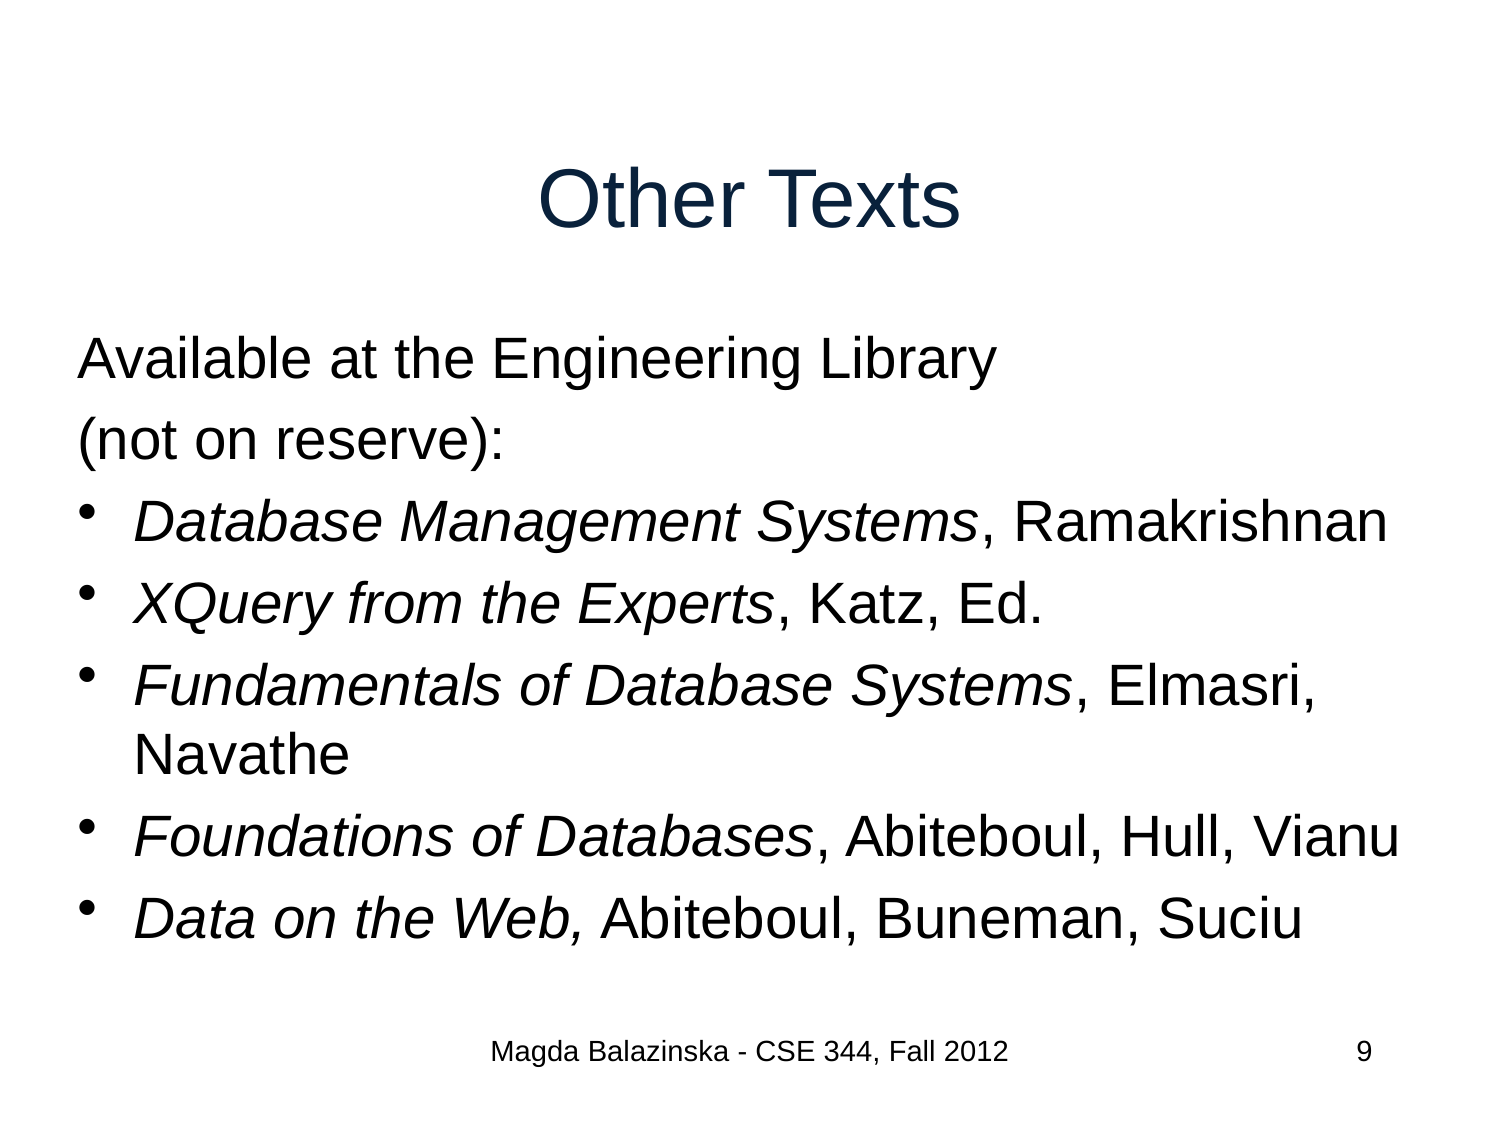

# Other Texts
Available at the Engineering Library
(not on reserve):
Database Management Systems, Ramakrishnan
XQuery from the Experts, Katz, Ed.
Fundamentals of Database Systems, Elmasri, Navathe
Foundations of Databases, Abiteboul, Hull, Vianu
Data on the Web, Abiteboul, Buneman, Suciu

Magda Balazinska - CSE 344, Fall 2012
9